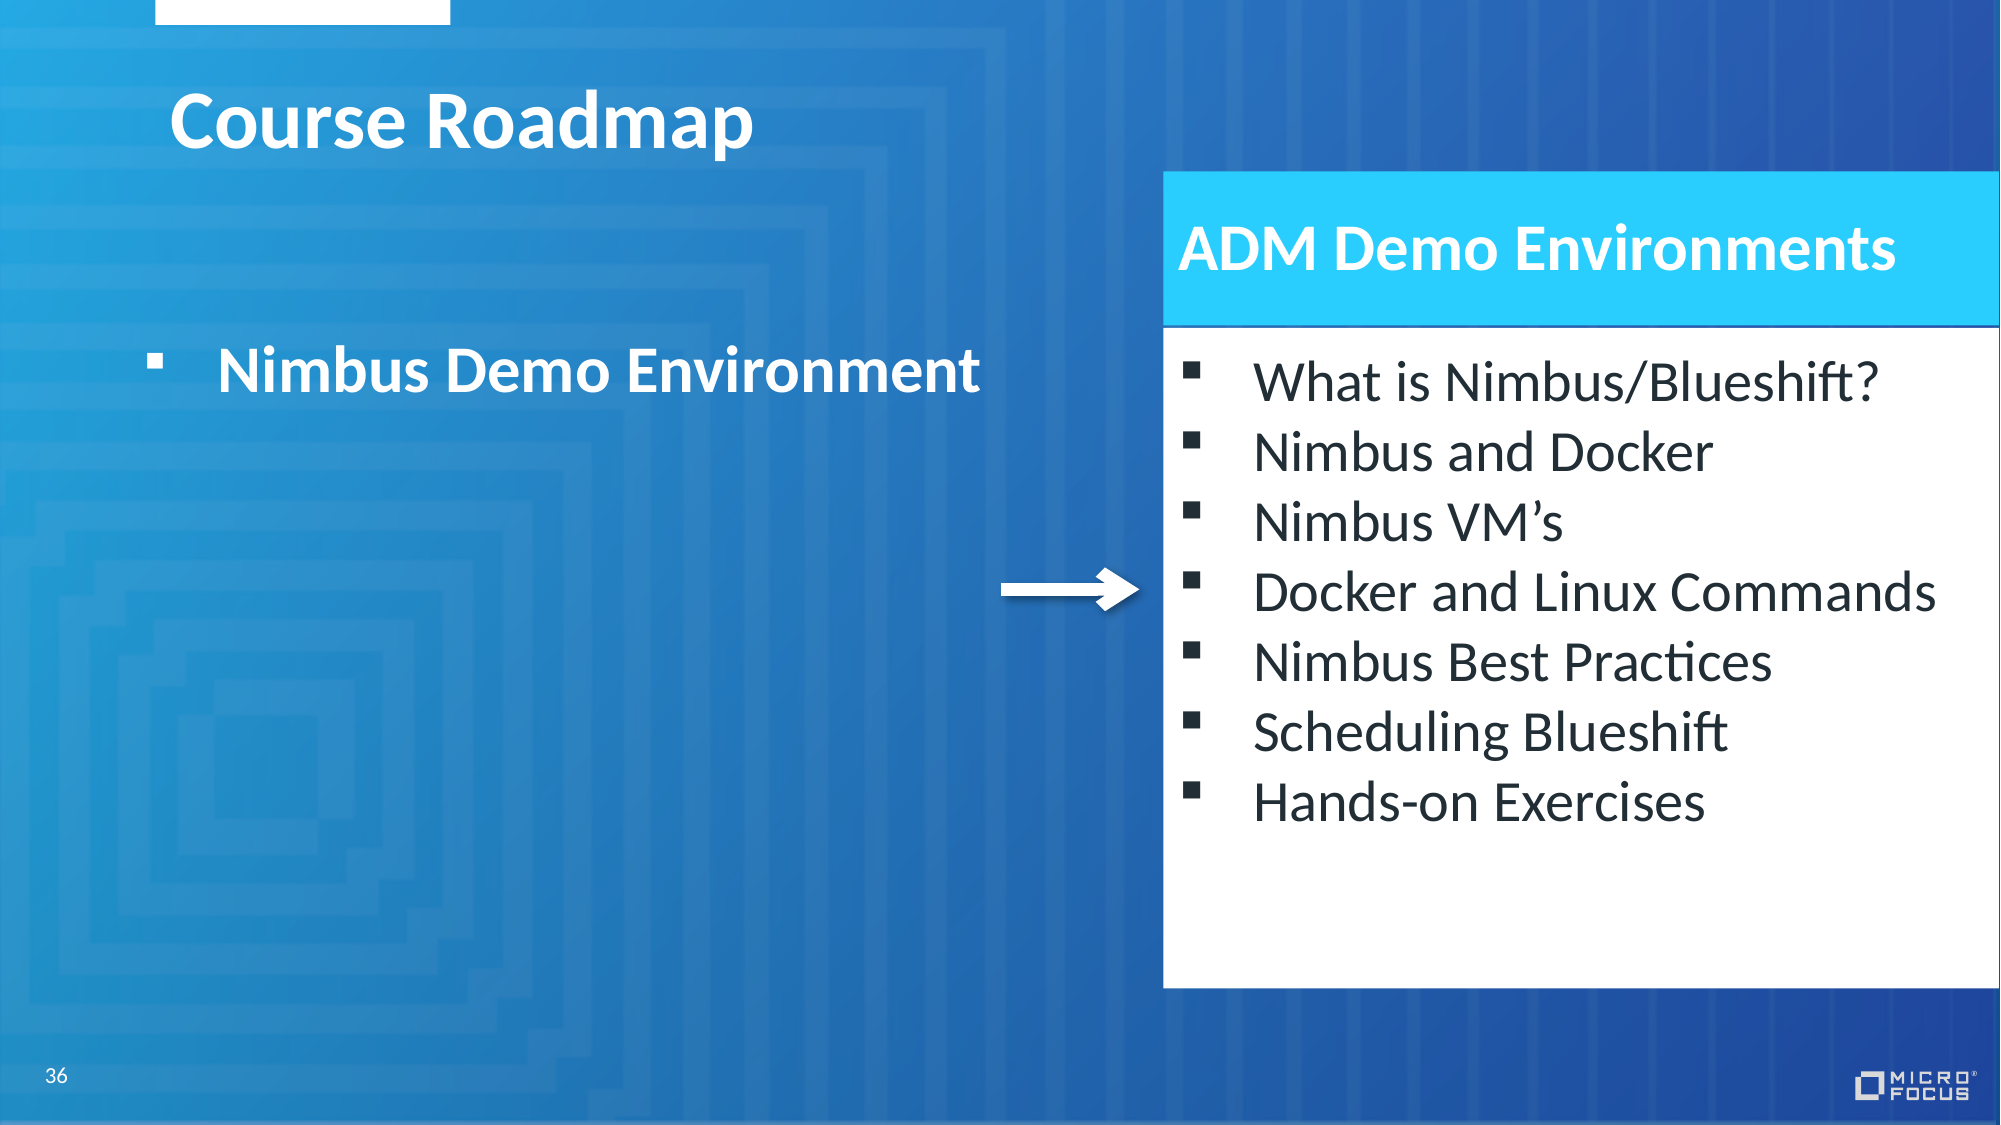

# Course Roadmap
ADM Demo Environments
Nimbus Demo Environment
What is Nimbus/Blueshift?
Nimbus and Docker
Nimbus VM’s
Docker and Linux Commands
Nimbus Best Practices
Scheduling Blueshift
Hands-on Exercises

36